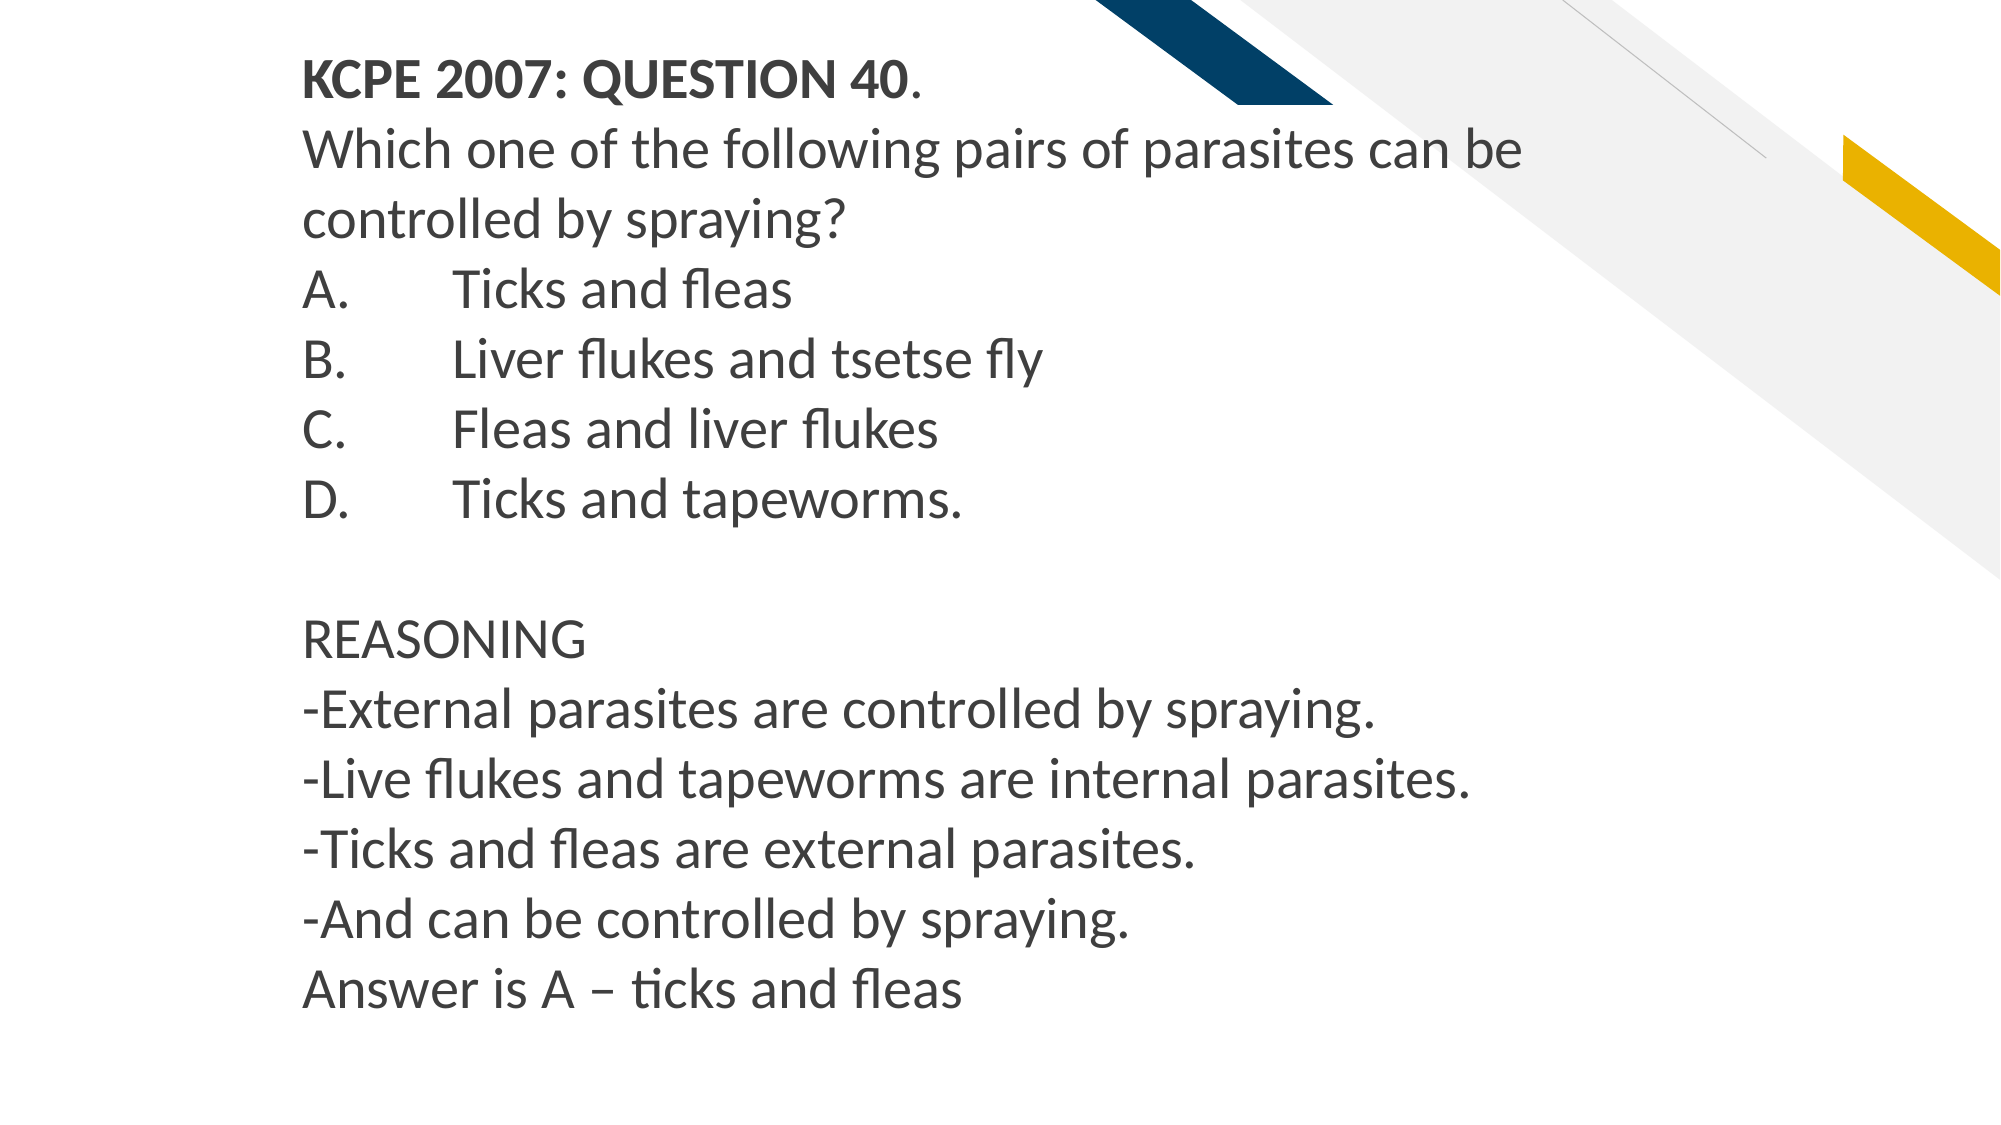

KCPE 2007: QUESTION 40.
Which one of the following pairs of parasites can be controlled by spraying?
A.	Ticks and fleas
B.	Liver flukes and tsetse fly
C.	Fleas and liver flukes
D.	Ticks and tapeworms.

REASONING
-External parasites are controlled by spraying.
-Live flukes and tapeworms are internal parasites.
-Ticks and fleas are external parasites.
-And can be controlled by spraying.
Answer is A – ticks and fleas